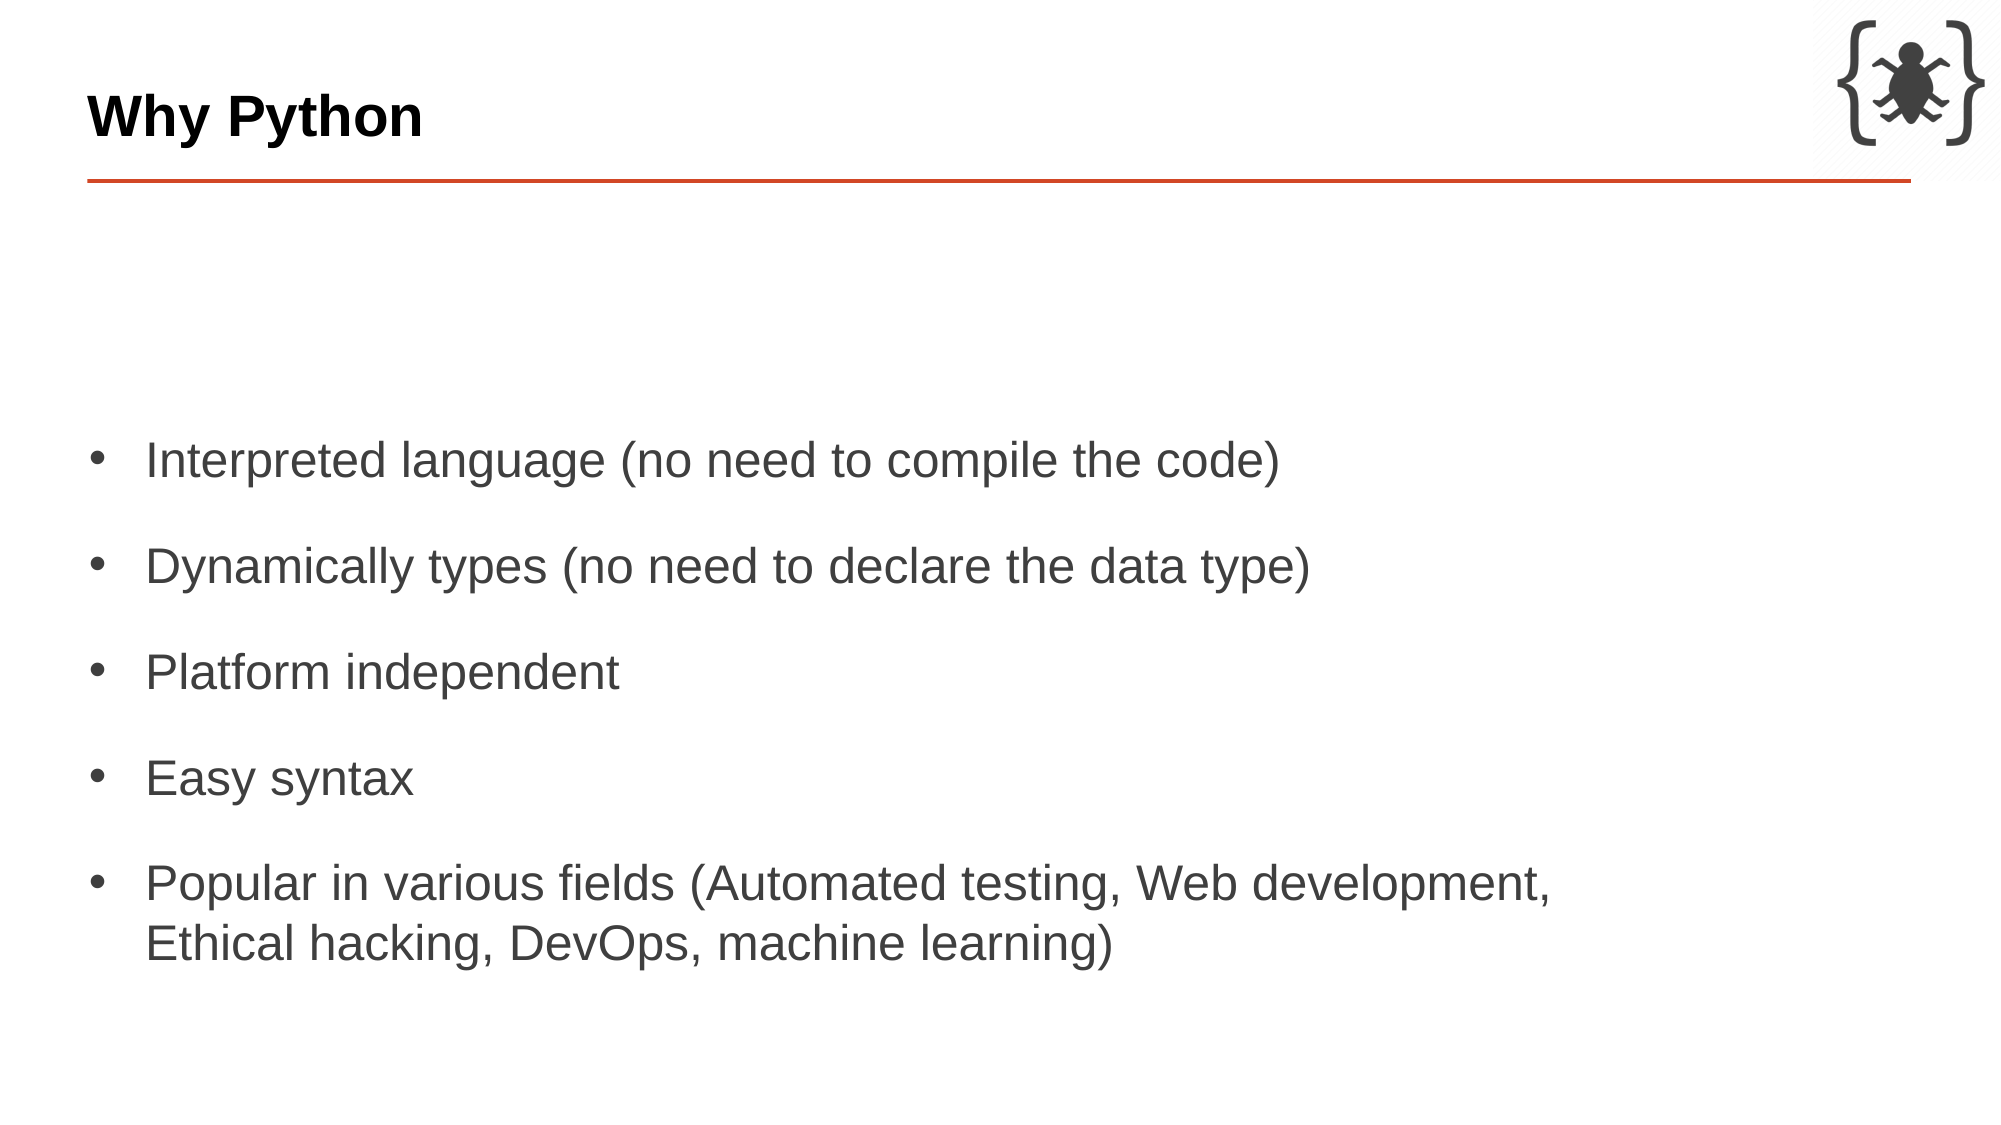

# Why Python
Interpreted language (no need to compile the code)
Dynamically types (no need to declare the data type)
Platform independent
Easy syntax
Popular in various fields (Automated testing, Web development, Ethical hacking, DevOps, machine learning)